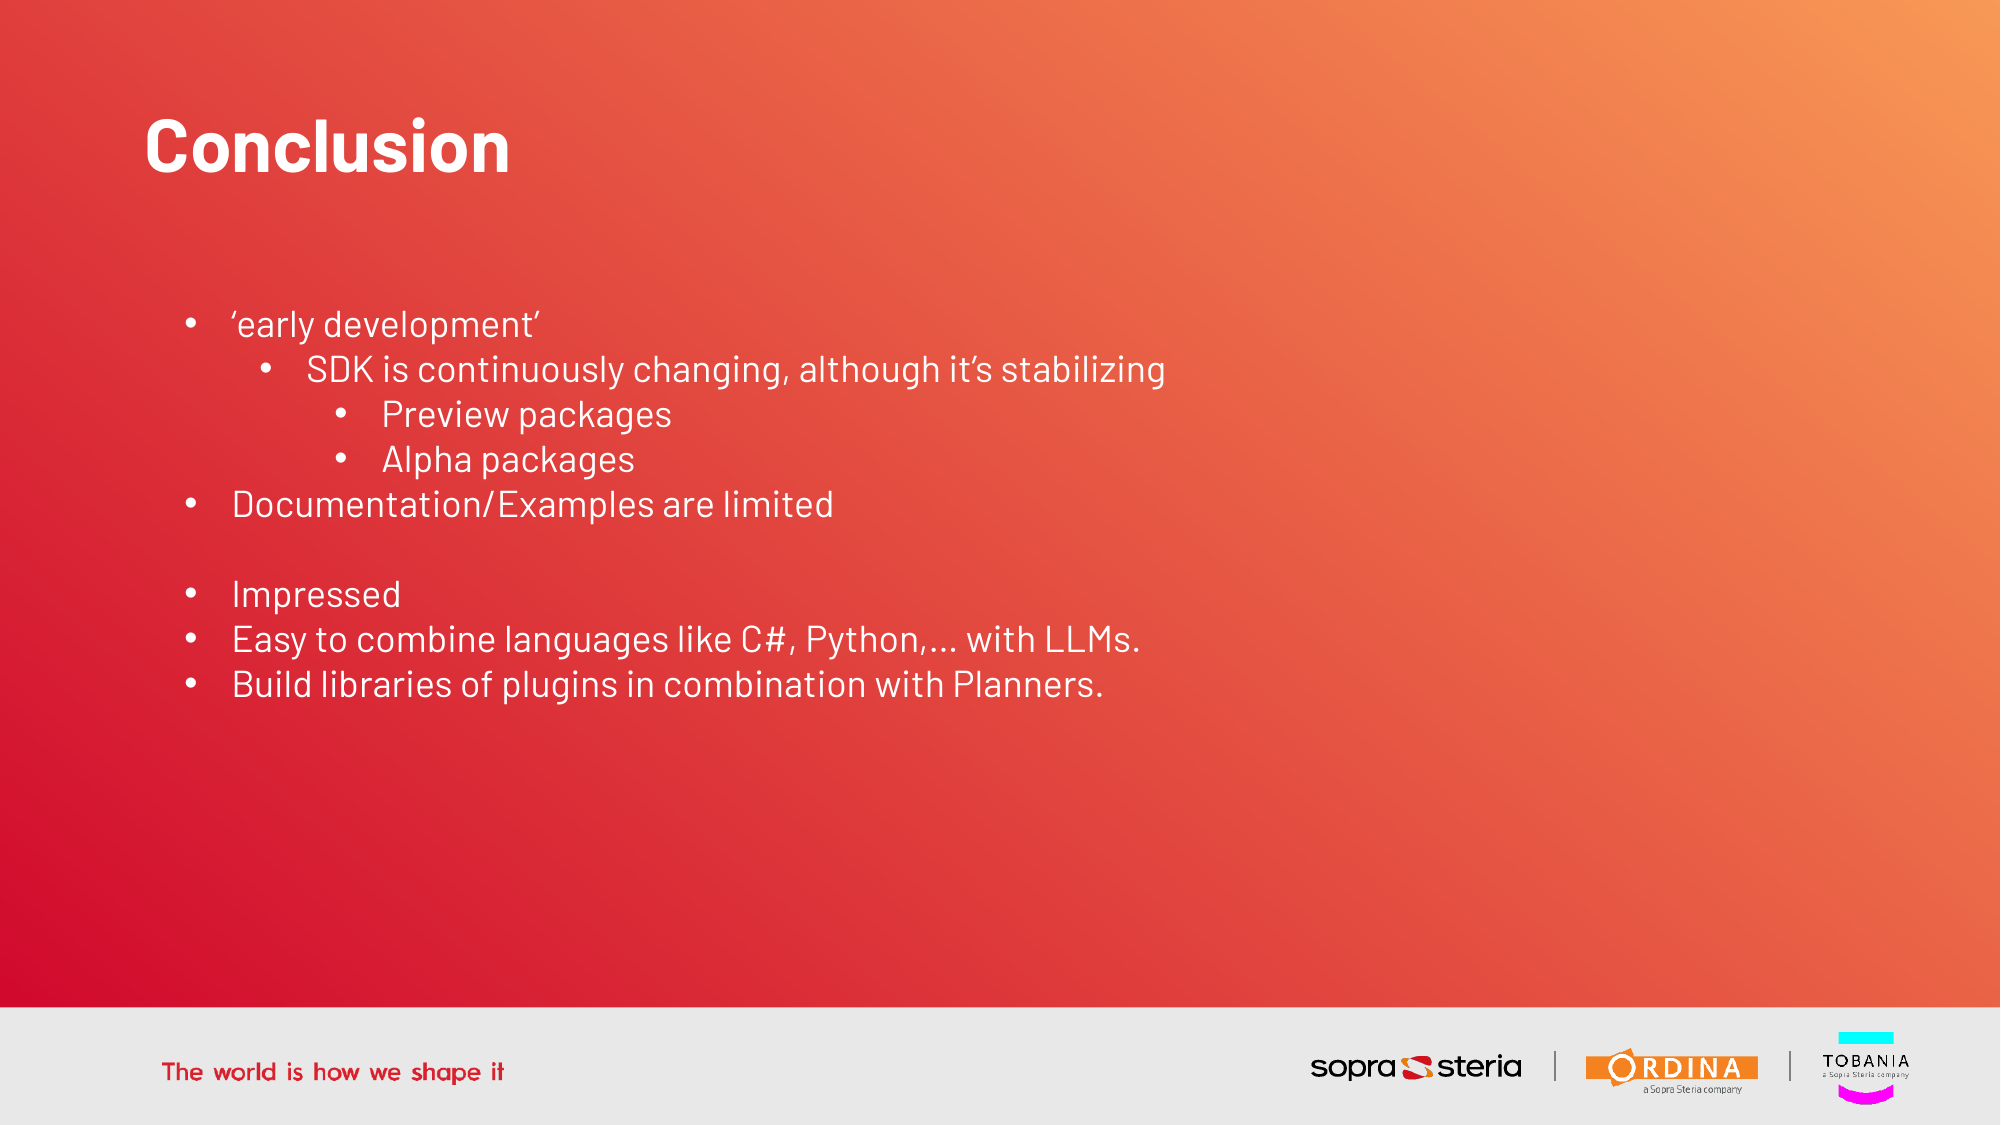

Conclusion
‘early development’
SDK is continuously changing, although it’s stabilizing
Preview packages
Alpha packages
Documentation/Examples are limited

Impressed
Easy to combine languages like C#, Python,… with LLMs.
Build libraries of plugins in combination with Planners.